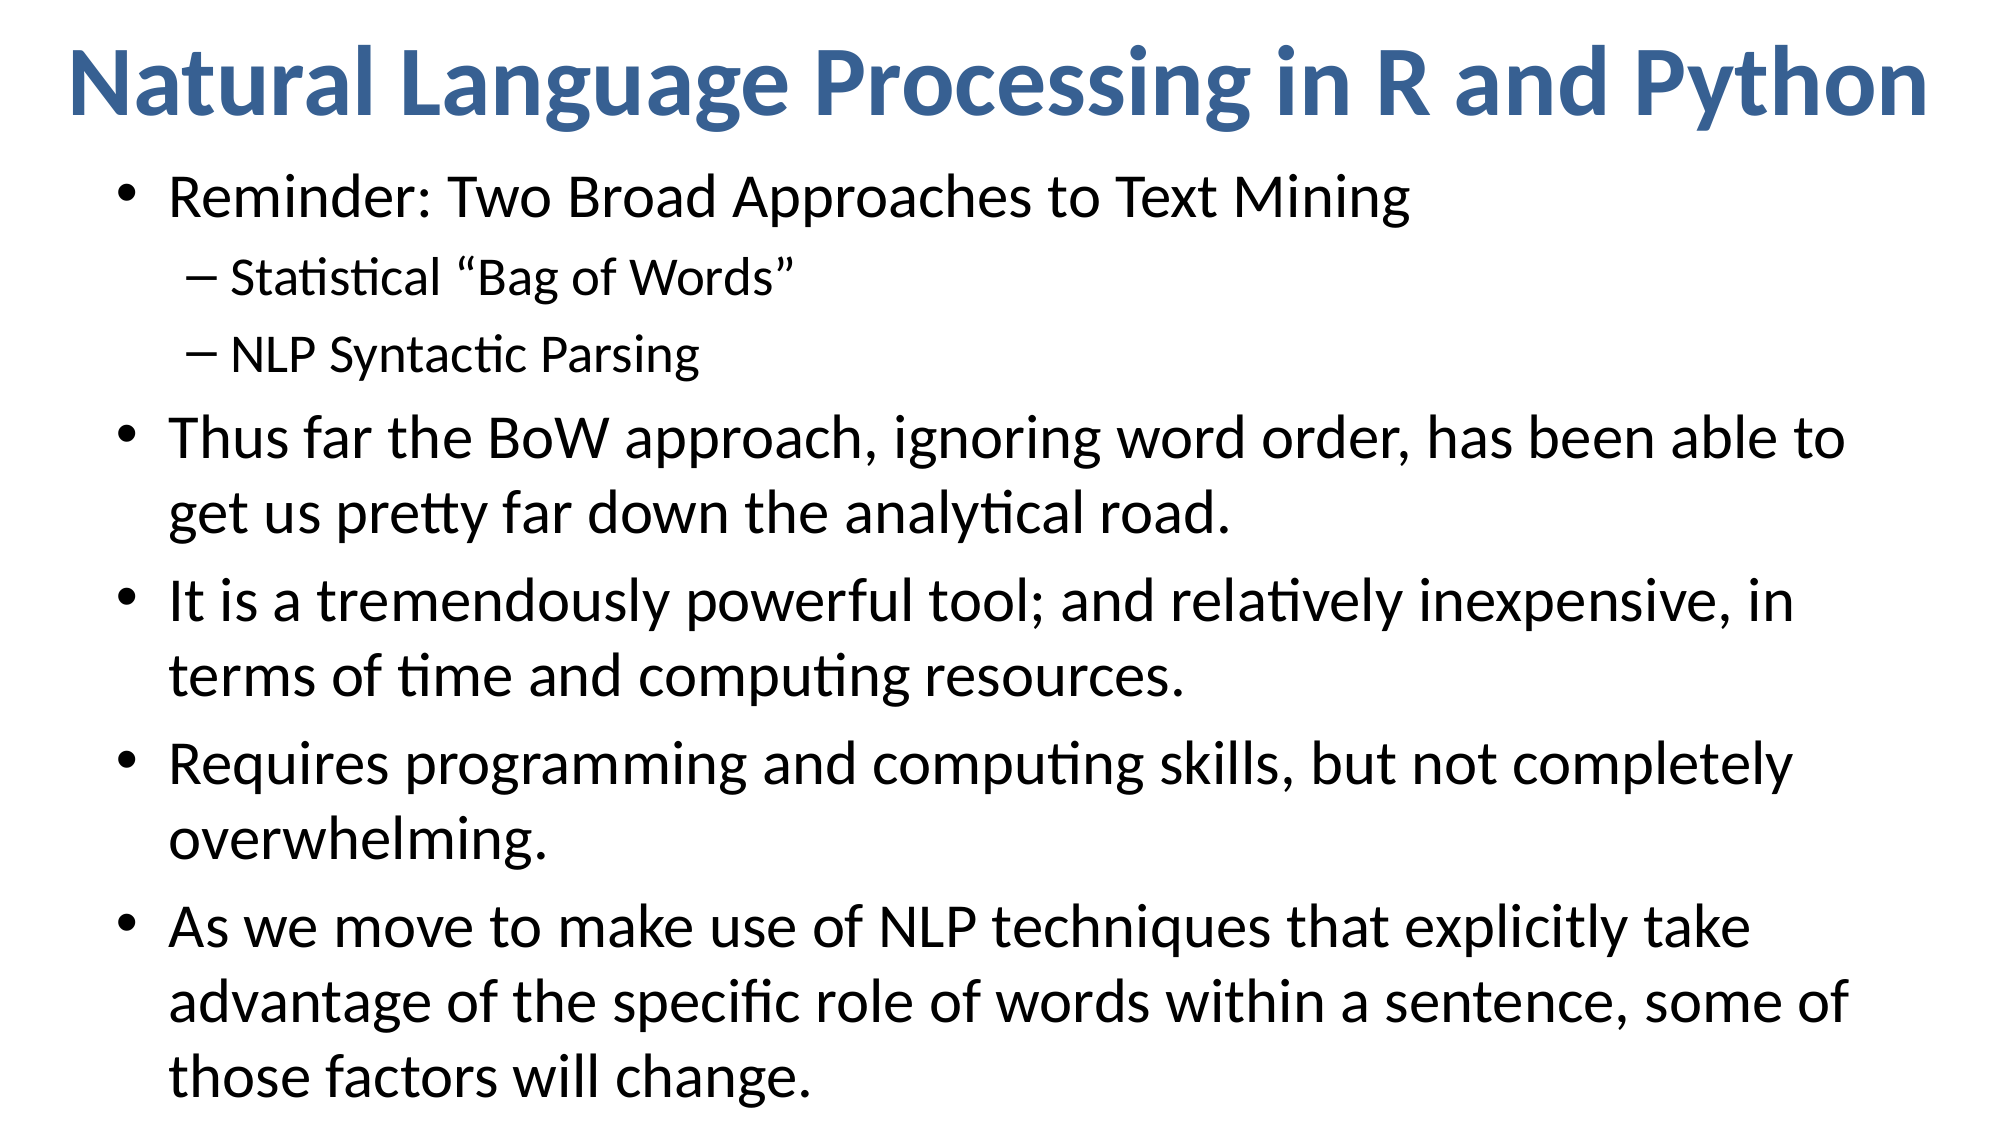

Natural Language Processing in R and Python
Reminder: Two Broad Approaches to Text Mining
Statistical “Bag of Words”
NLP Syntactic Parsing
Thus far the BoW approach, ignoring word order, has been able to get us pretty far down the analytical road.
It is a tremendously powerful tool; and relatively inexpensive, in terms of time and computing resources.
Requires programming and computing skills, but not completely overwhelming.
As we move to make use of NLP techniques that explicitly take advantage of the specific role of words within a sentence, some of those factors will change.